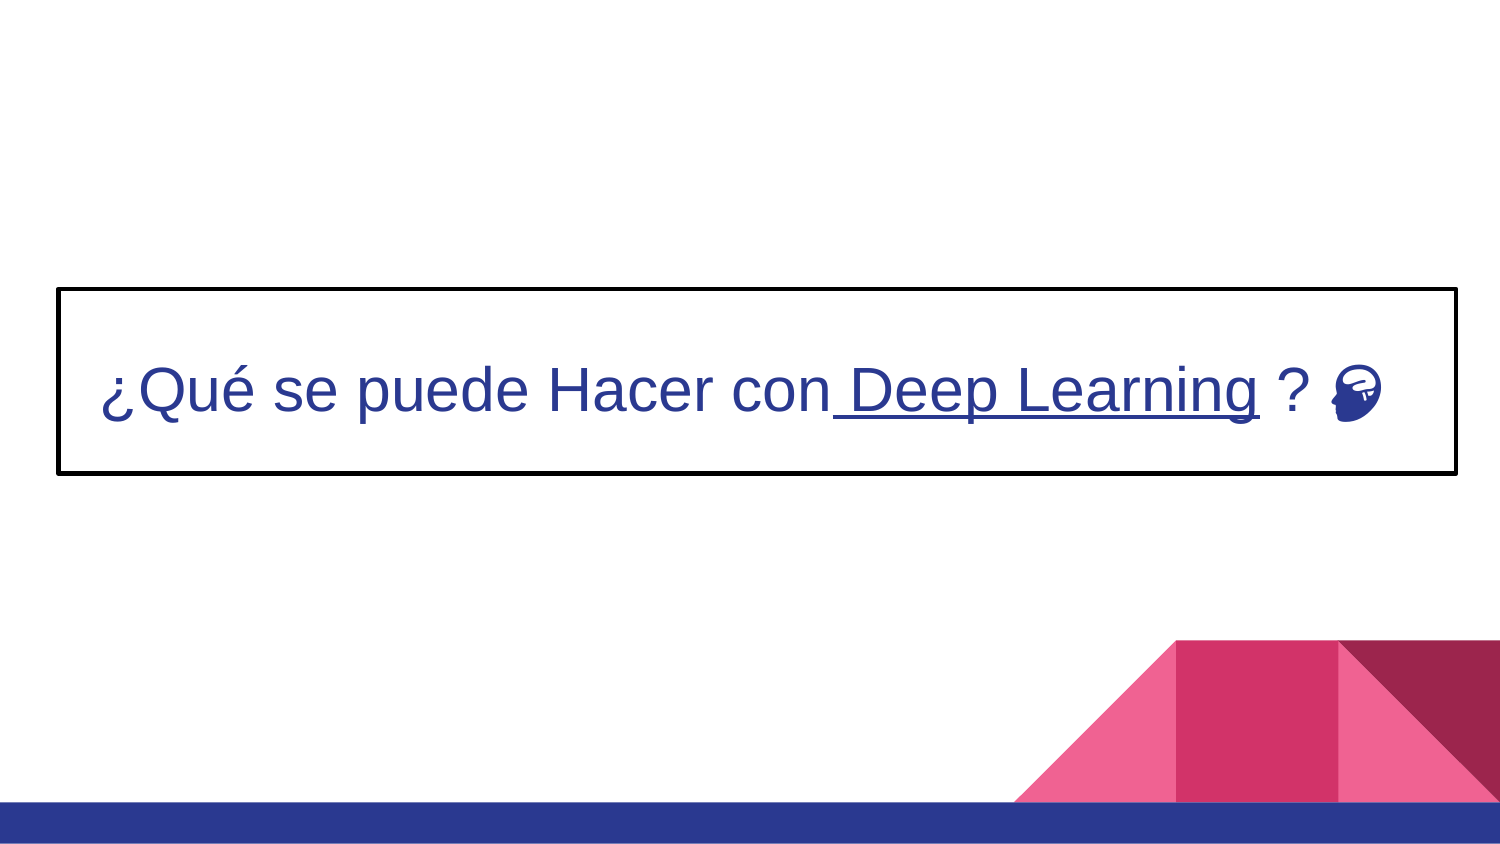

# ¿Qué se puede Hacer con Deep Learning ? 🧠